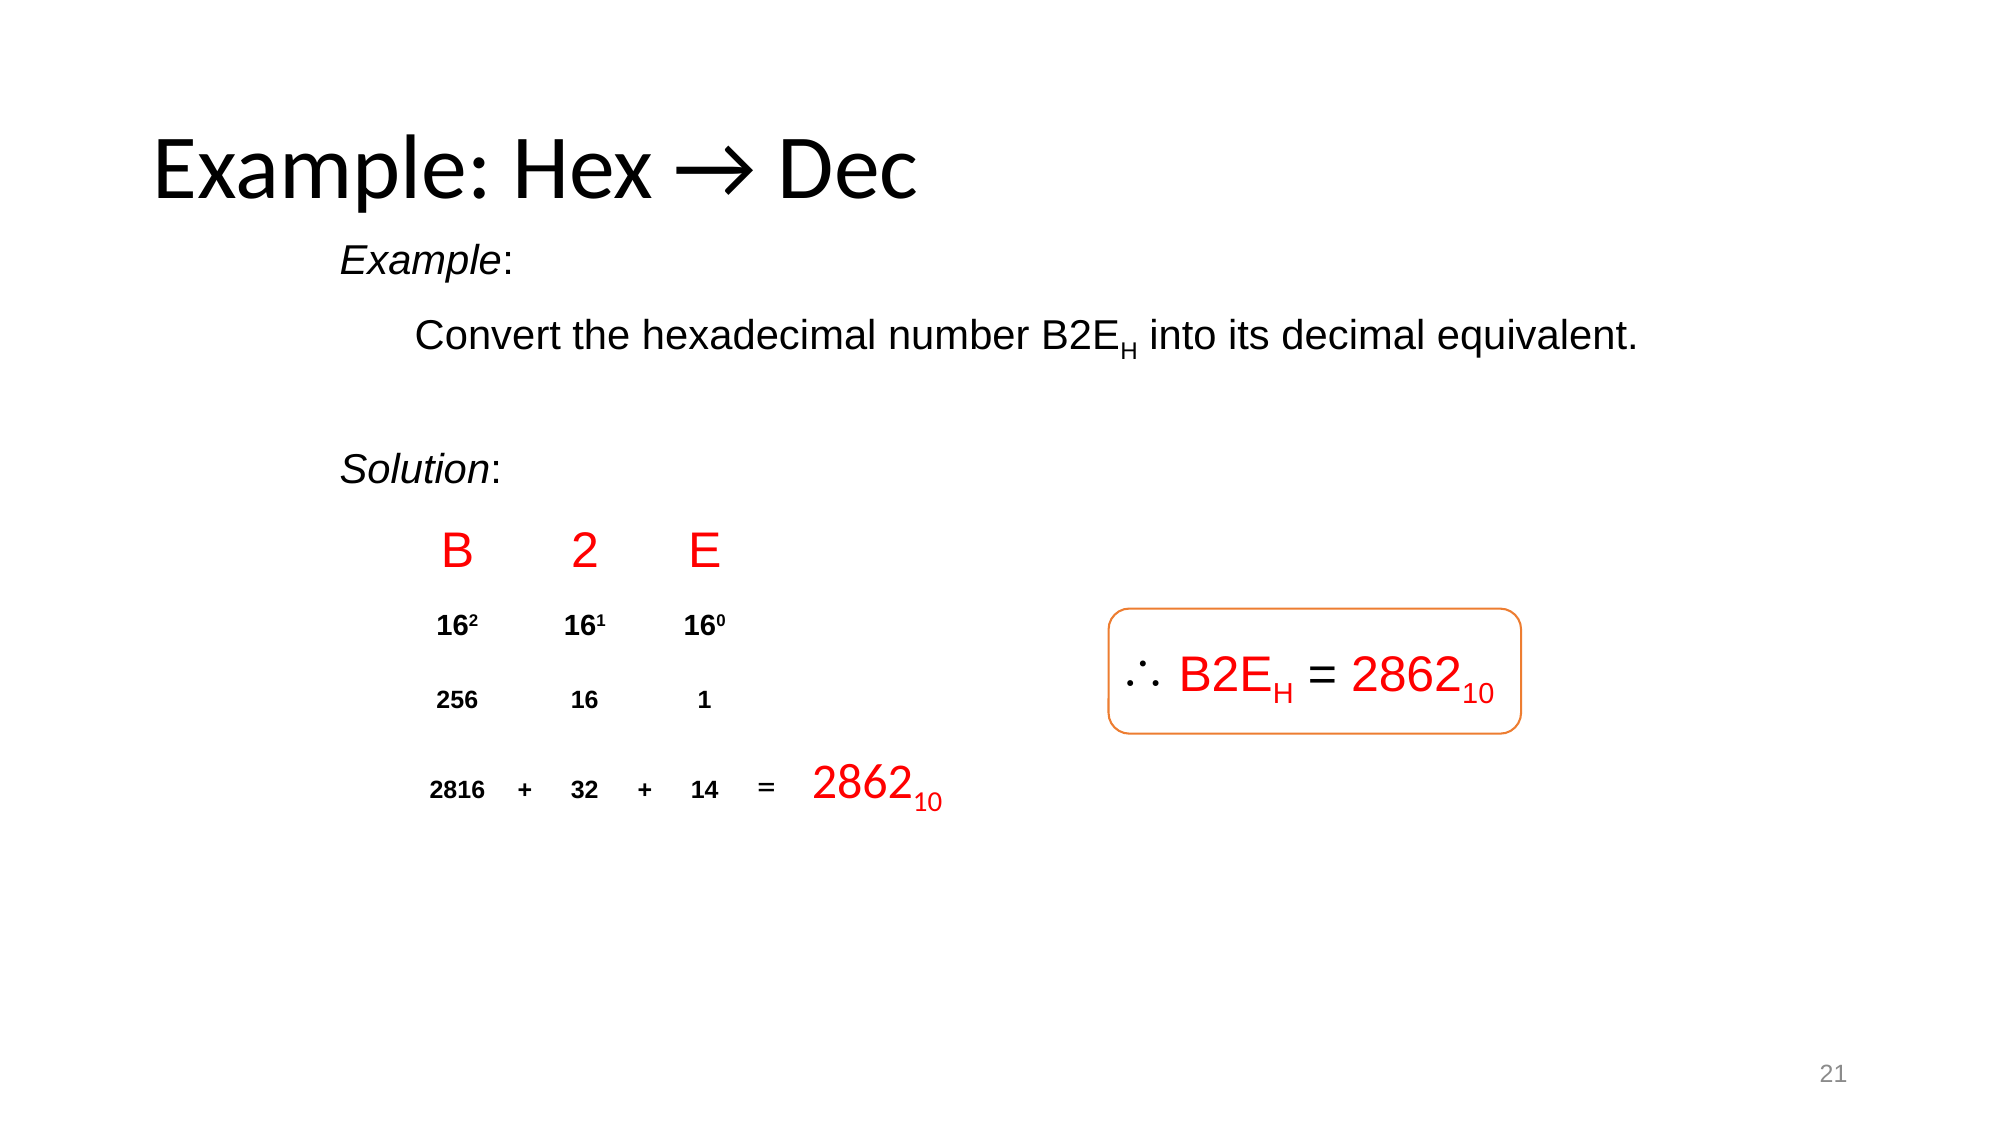

# Example: Hex → Dec
Example:
Convert the hexadecimal number B2EH into its decimal equivalent.
Solution:
| B |  | 2 |  | E |  |  |
| --- | --- | --- | --- | --- | --- | --- |
| 162 |  | 161 |  | 160 |  |  |
| 256 |  | 16 |  | 1 |  |  |
| 2816 | + | 32 | + | 14 | = | 286210 |

 B2EH = 286210
21